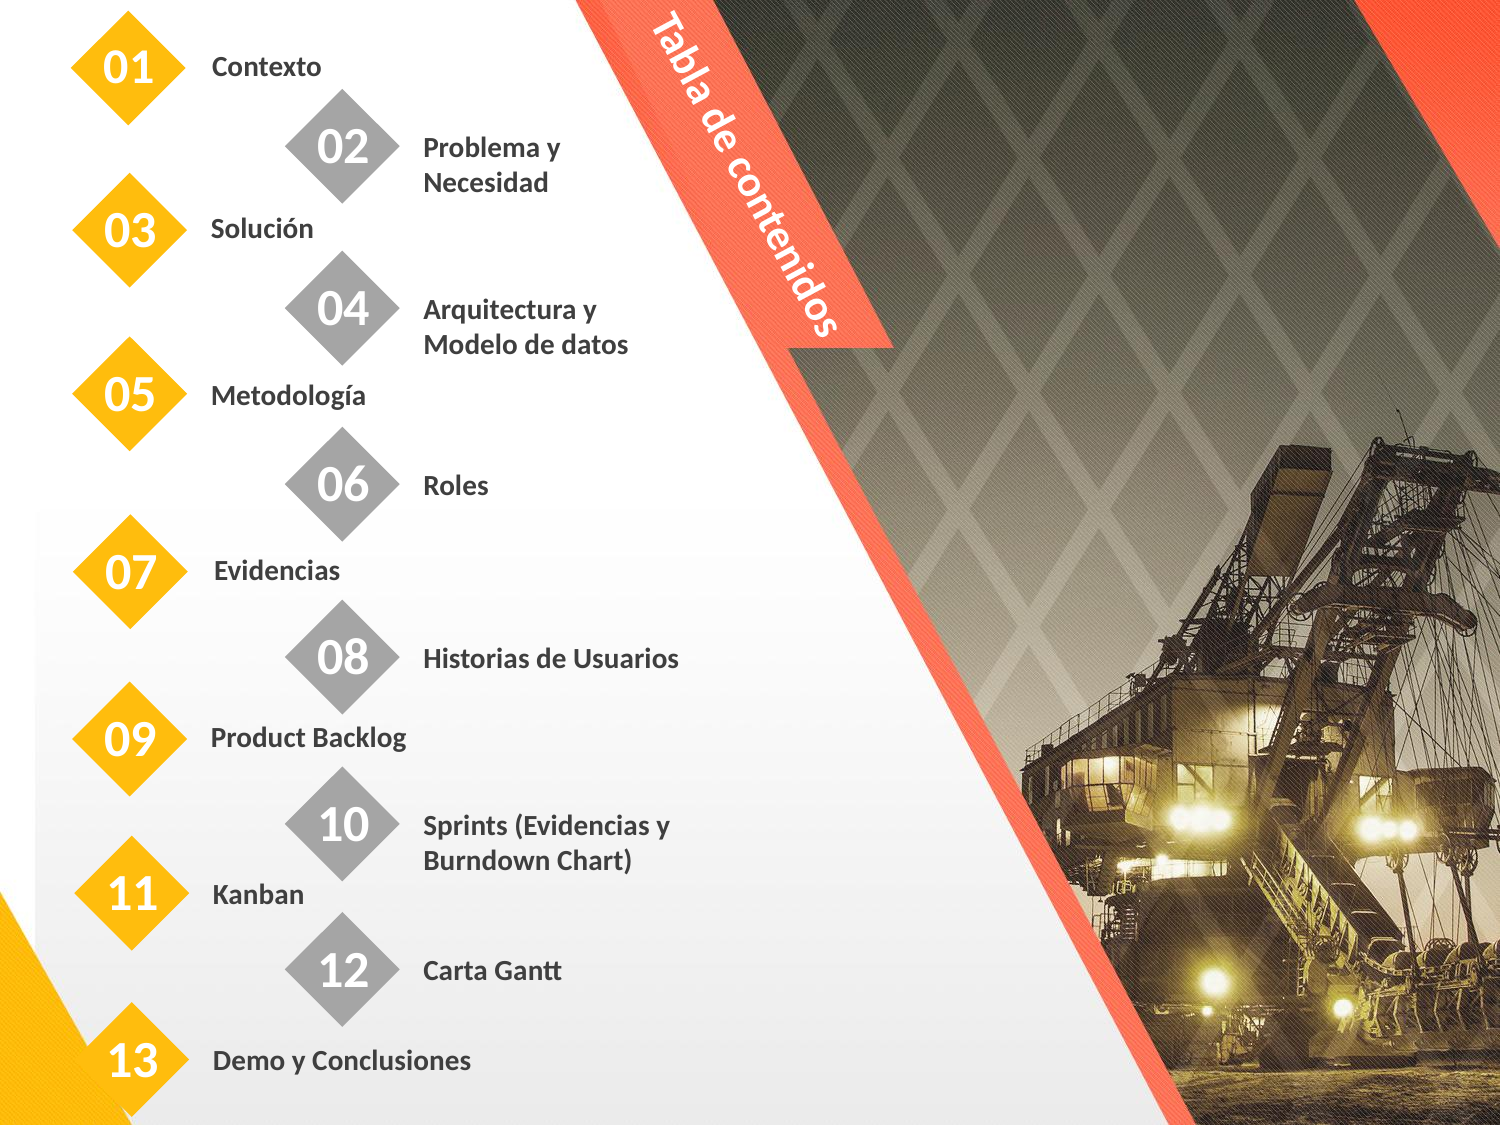

01
Contexto

02
Problema y
Necesidad
Tabla de contenidos

03
Solución

04
Arquitectura y Modelo de datos

05
Metodología

06
Roles

07
Evidencias

08
Historias de Usuarios

09
Product Backlog

10
Sprints (Evidencias y Burndown Chart)

11
Kanban

12
Carta Gantt

13
Demo y Conclusiones